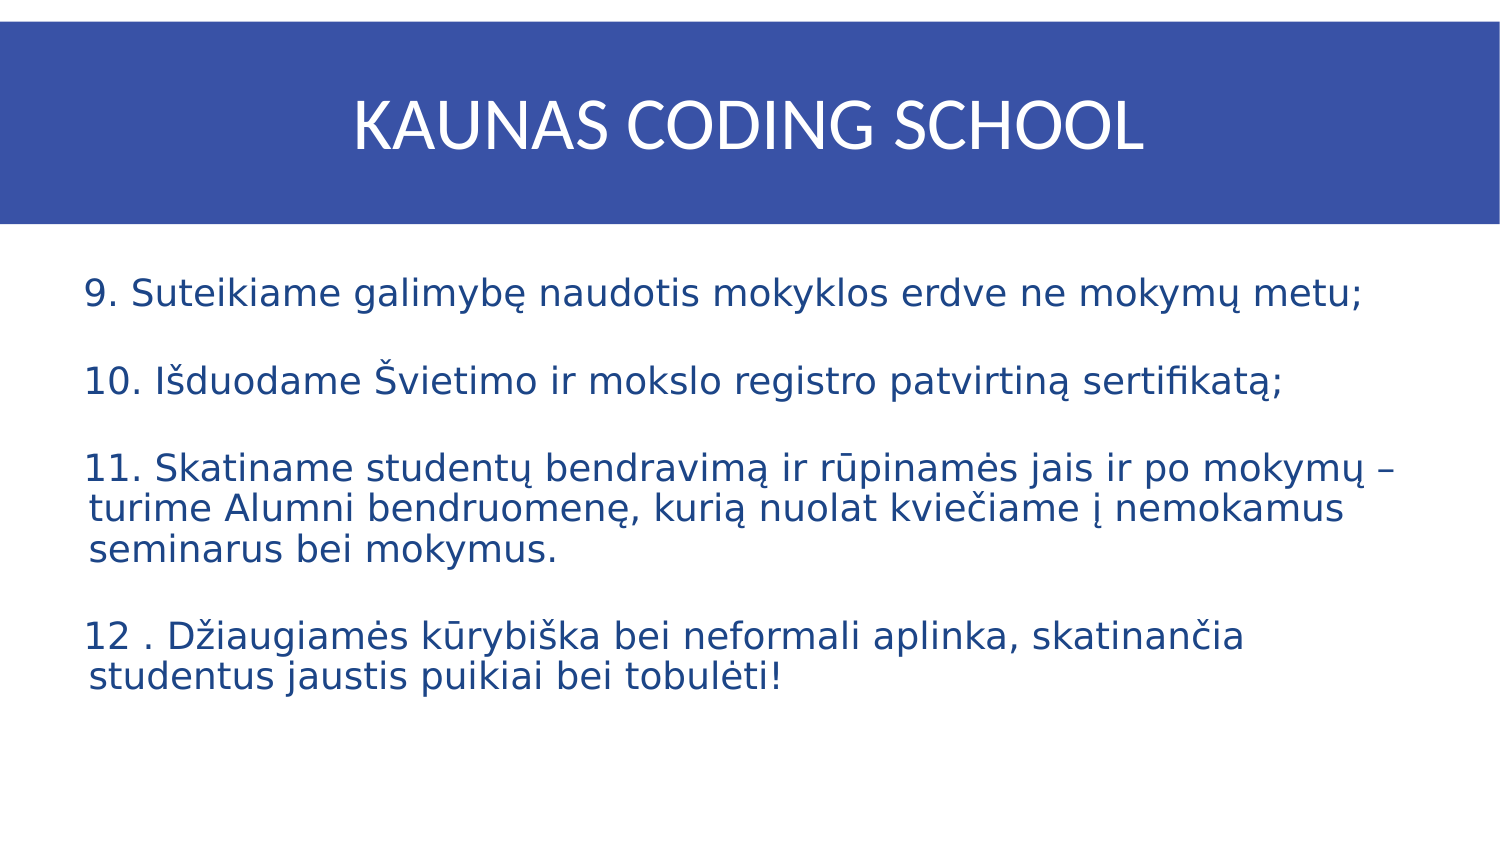

# KAUNAS CODING SCHOOL
9. Suteikiame galimybę naudotis mokyklos erdve ne mokymų metu;

10. Išduodame Švietimo ir mokslo registro patvirtiną sertifikatą;

11. Skatiname studentų bendravimą ir rūpinamės jais ir po mokymų – turime Alumni bendruomenę, kurią nuolat kviečiame į nemokamus seminarus bei mokymus.

12 . Džiaugiamės kūrybiška bei neformali aplinka, skatinančia studentus jaustis puikiai bei tobulėti!